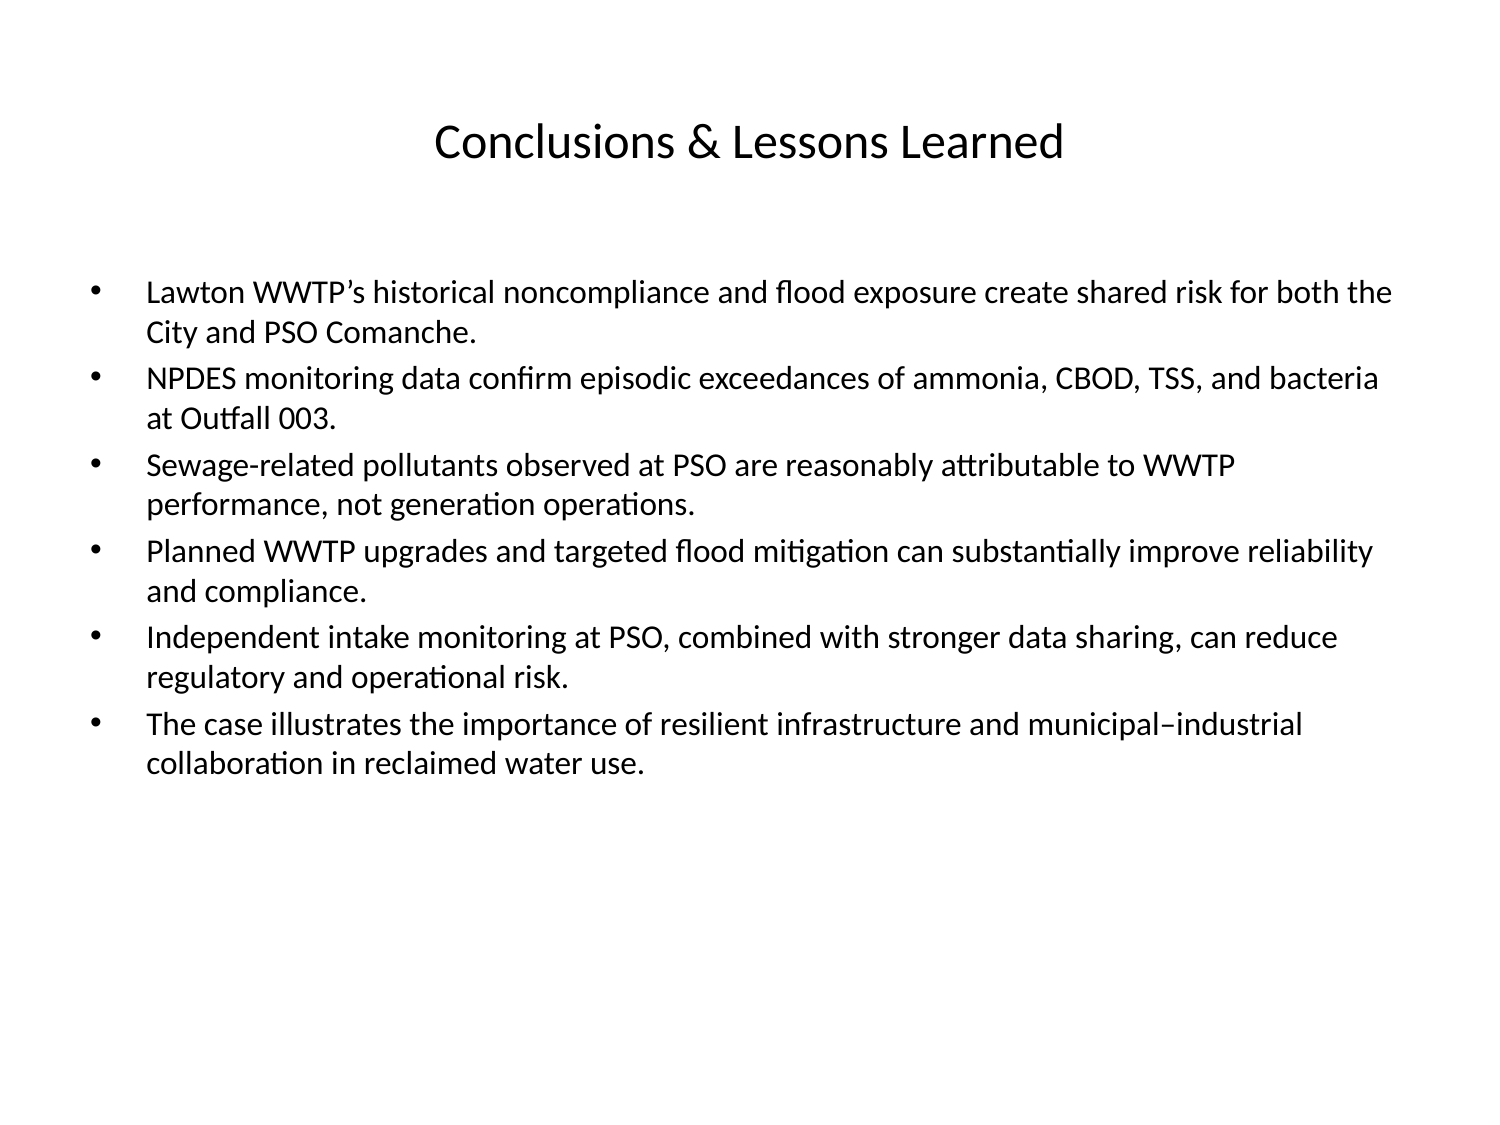

# Conclusions & Lessons Learned
Lawton WWTP’s historical noncompliance and flood exposure create shared risk for both the City and PSO Comanche.
NPDES monitoring data confirm episodic exceedances of ammonia, CBOD, TSS, and bacteria at Outfall 003.
Sewage-related pollutants observed at PSO are reasonably attributable to WWTP performance, not generation operations.
Planned WWTP upgrades and targeted flood mitigation can substantially improve reliability and compliance.
Independent intake monitoring at PSO, combined with stronger data sharing, can reduce regulatory and operational risk.
The case illustrates the importance of resilient infrastructure and municipal–industrial collaboration in reclaimed water use.